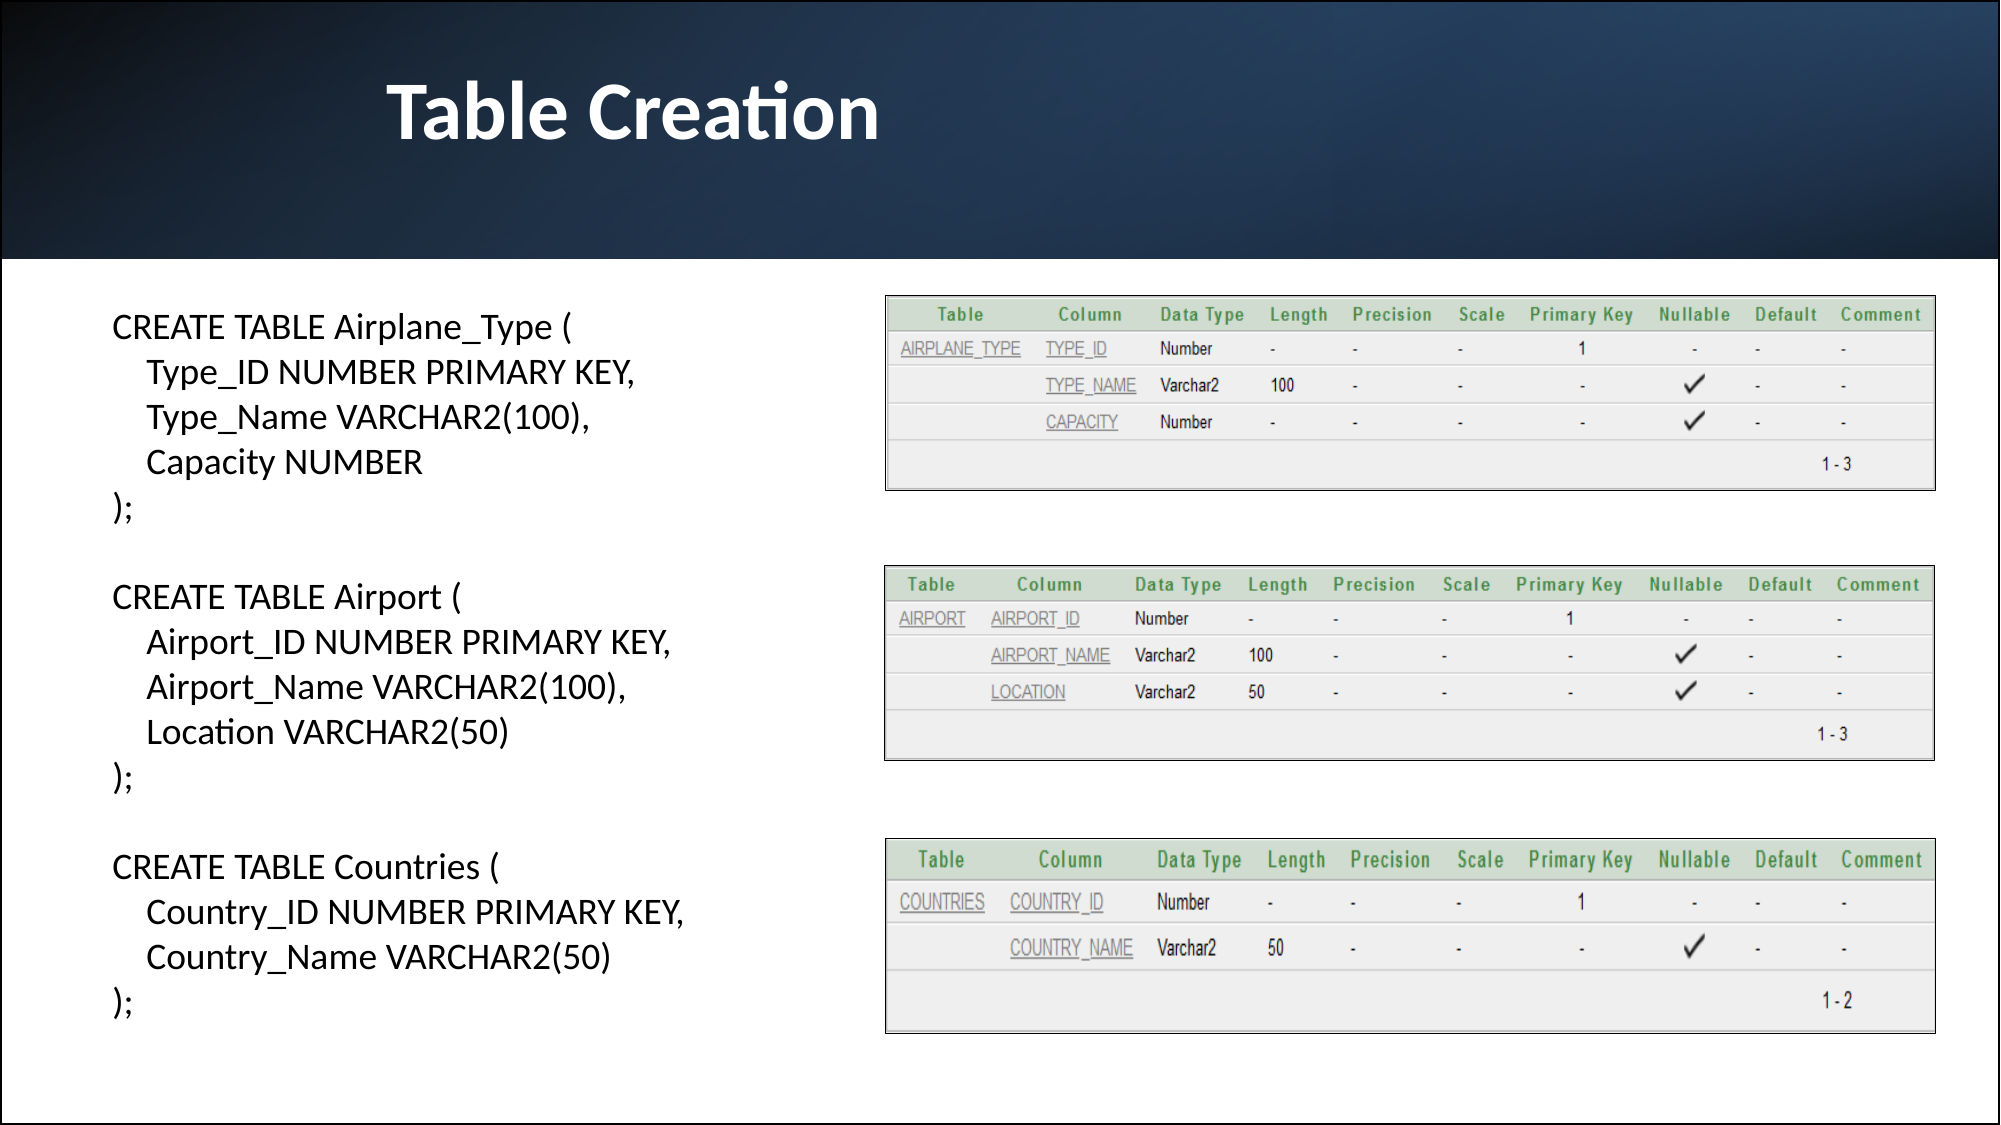

Table Creation

CREATE TABLE Airplane_Type (
    Type_ID NUMBER PRIMARY KEY,
    Type_Name VARCHAR2(100),
    Capacity NUMBER
);

CREATE TABLE Airport (
    Airport_ID NUMBER PRIMARY KEY,
    Airport_Name VARCHAR2(100),
    Location VARCHAR2(50)
);

CREATE TABLE Countries (
    Country_ID NUMBER PRIMARY KEY,
    Country_Name VARCHAR2(50)
);